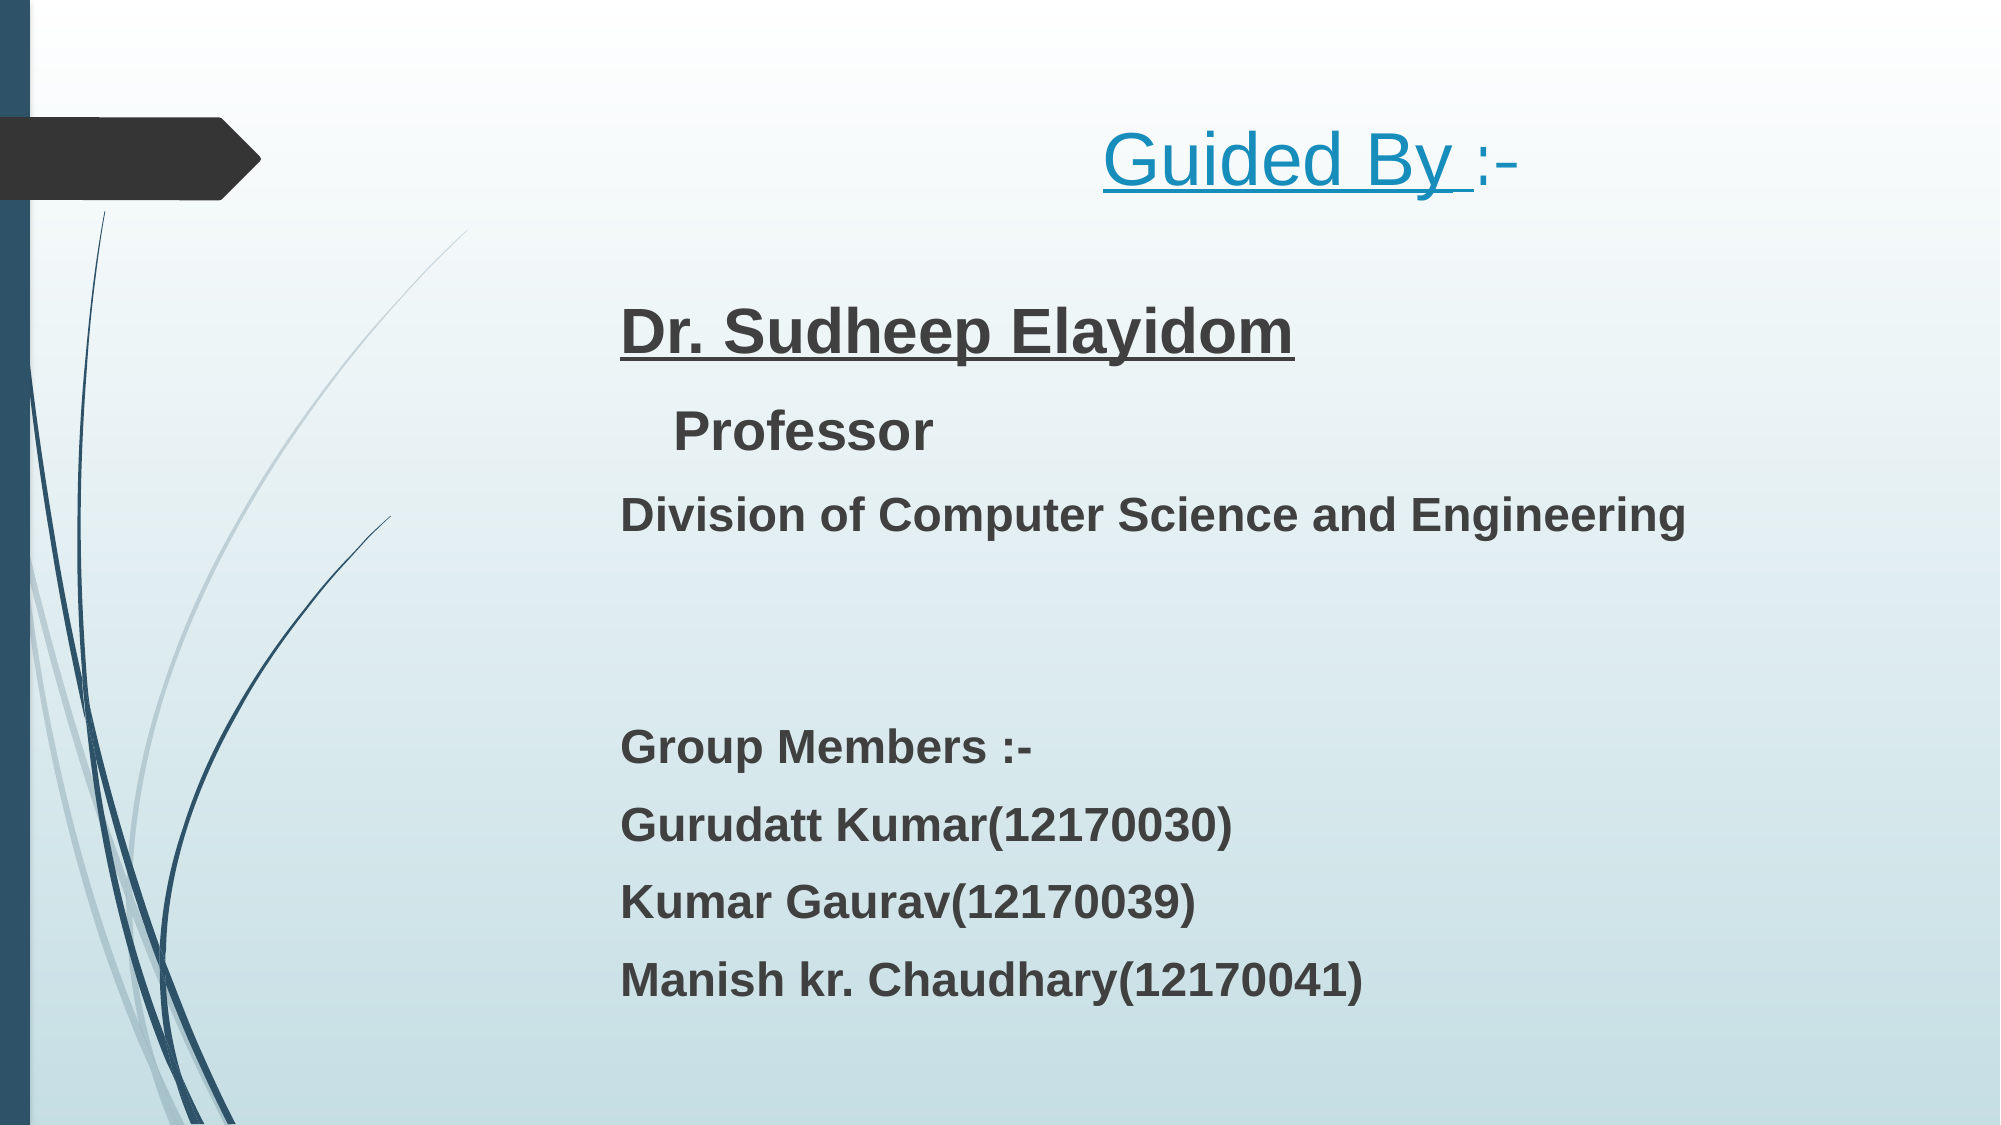

# Guided By :-
	Dr. Sudheep Elayidom
			   Professor
Division of Computer Science and Engineering

								Group Members :-
								Gurudatt Kumar(12170030)
								Kumar Gaurav(12170039)
								Manish kr. Chaudhary(12170041)